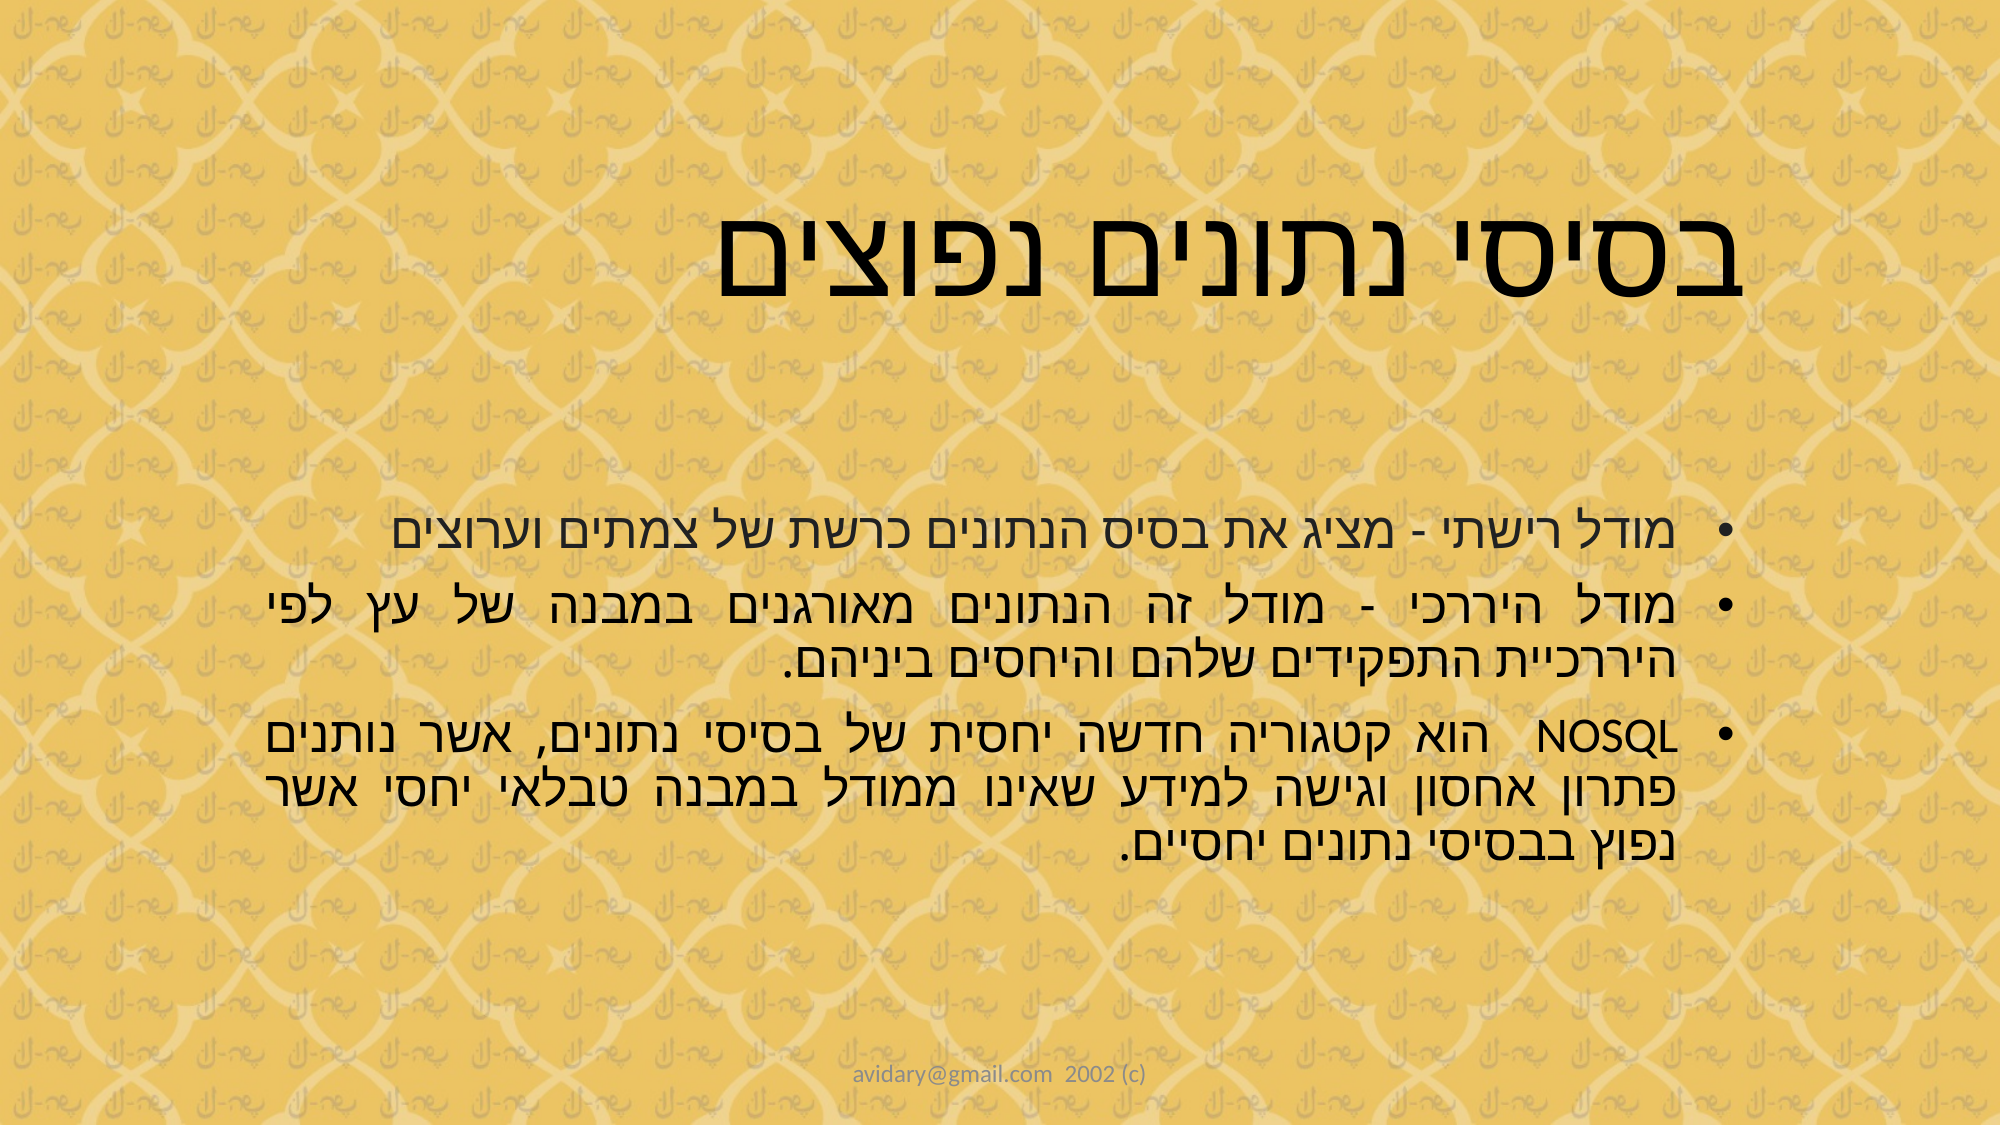

# בסיסי נתונים נפוצים
מודל רישתי - מציג את בסיס הנתונים כרשת של צמתים וערוצים
מודל היררכי - מודל זה הנתונים מאורגנים במבנה של עץ לפי היררכיית התפקידים שלהם והיחסים ביניהם.
NOSQL  הוא קטגוריה חדשה יחסית של בסיסי נתונים, אשר נותנים פתרון אחסון וגישה למידע שאינו ממודל במבנה טבלאי יחסי אשר נפוץ בבסיסי נתונים יחסיים.

avidary@gmail.com  2002 (c)